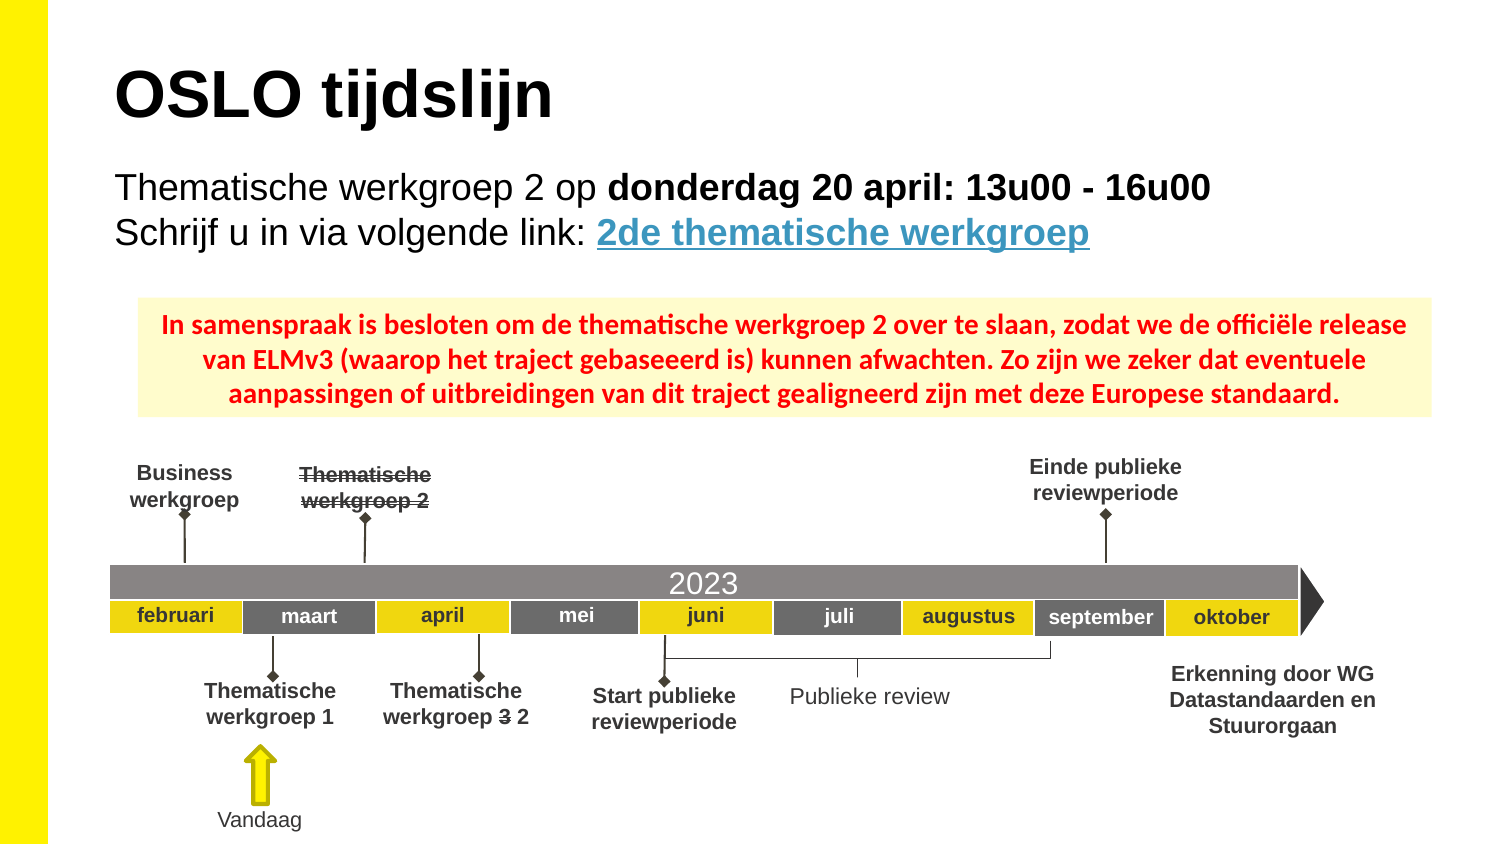

OSLO tijdslijn
Thematische werkgroep 2 op donderdag 20 april: 13u00 - 16u00
Schrijf u in via volgende link: 2de thematische werkgroep
In samenspraak is besloten om de thematische werkgroep 2 over te slaan, zodat we de officiële release van ELMv3 (waarop het traject gebaseeerd is) kunnen afwachten. Zo zijn we zeker dat eventuele aanpassingen of uitbreidingen van dit traject gealigneerd zijn met deze Europese standaard.
Einde publieke reviewperiode
Business werkgroep
Thematische werkgroep 2

2023

april
februari
mei
juni
maart
juli
augustus
oktober
september
Erkenning door WG Datastandaarden en Stuurorgaan
Thematische werkgroep 3 2
Thematische werkgroep 1
Publieke review
Start publieke reviewperiode

Vandaag